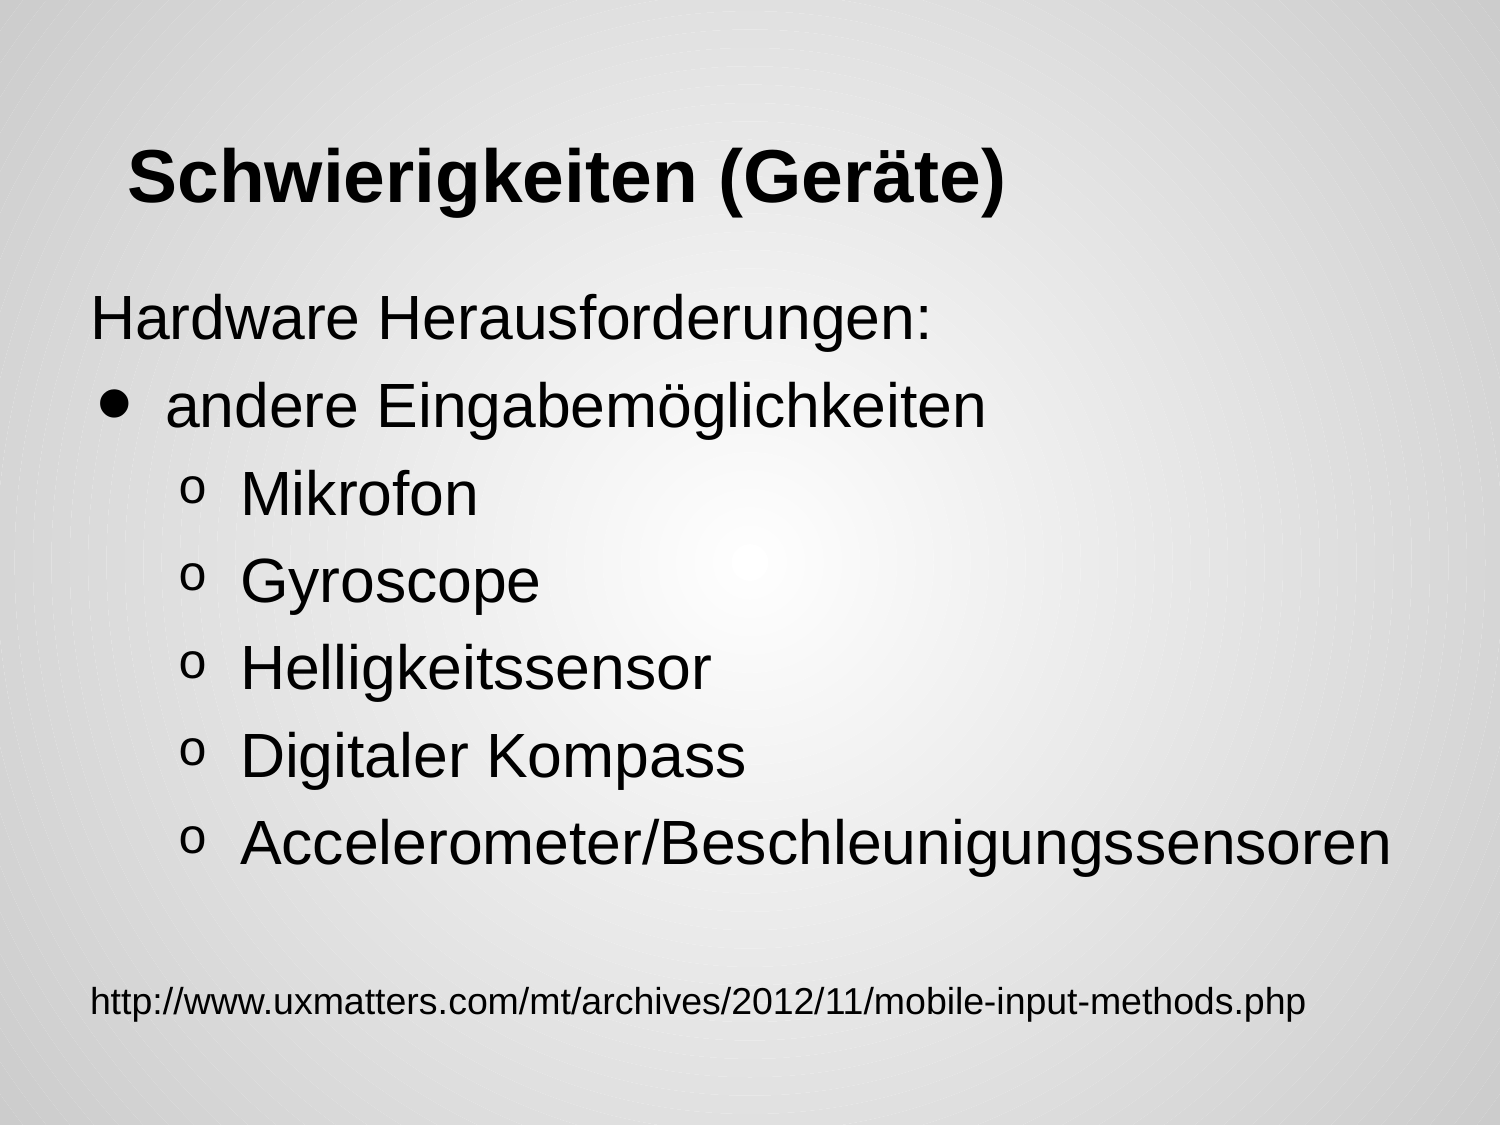

# Schwierigkeiten (Geräte)
Hardware Herausforderungen:
andere Eingabemöglichkeiten
Mikrofon
Gyroscope
Helligkeitssensor
Digitaler Kompass
Accelerometer/Beschleunigungssensoren

http://www.uxmatters.com/mt/archives/2012/11/mobile-input-methods.php